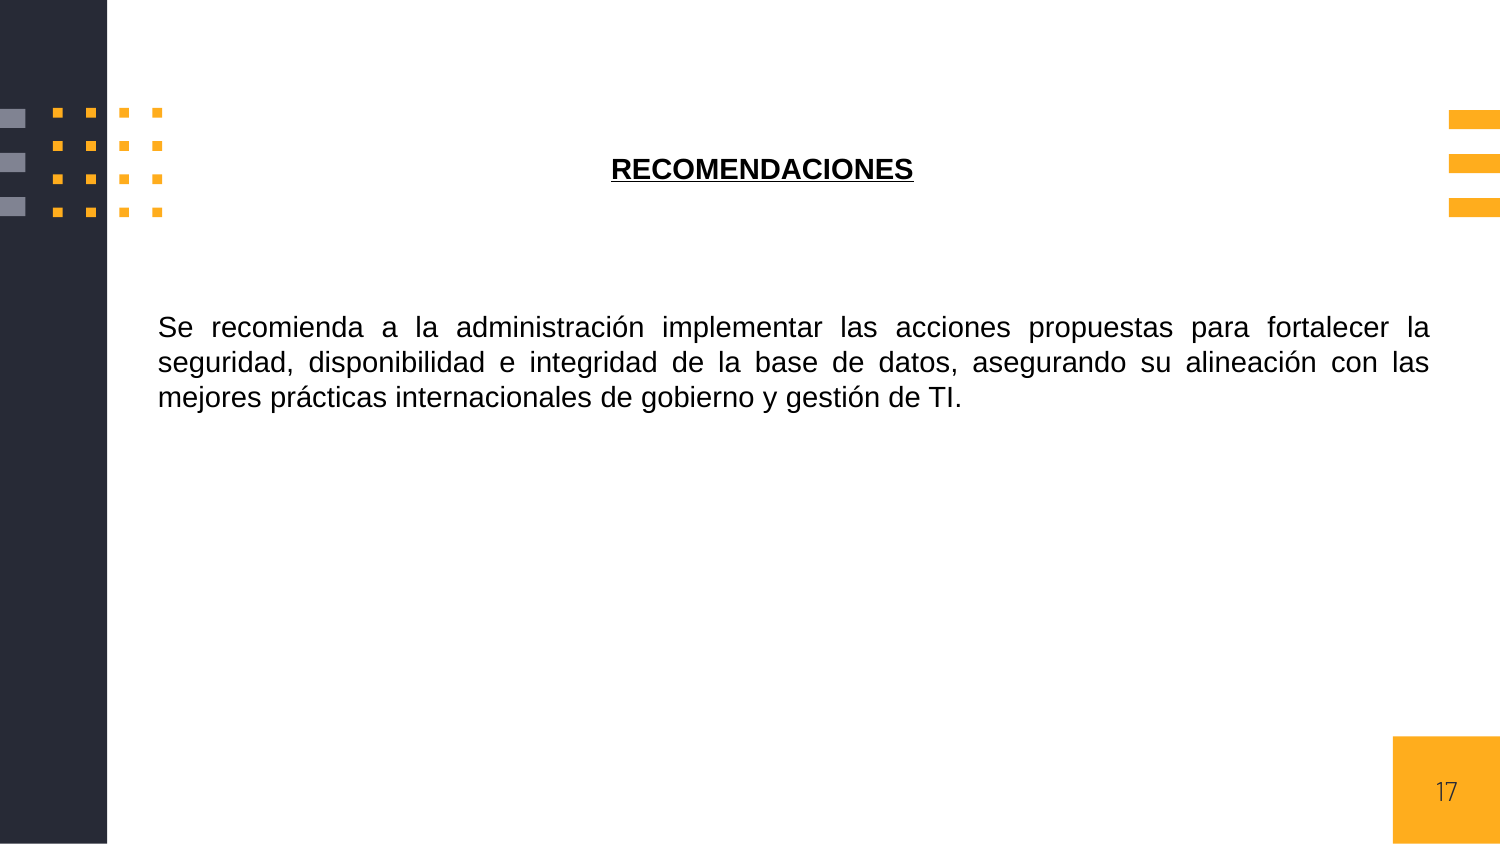

RECOMENDACIONES
Se recomienda a la administración implementar las acciones propuestas para fortalecer la seguridad, disponibilidad e integridad de la base de datos, asegurando su alineación con las mejores prácticas internacionales de gobierno y gestión de TI.
17